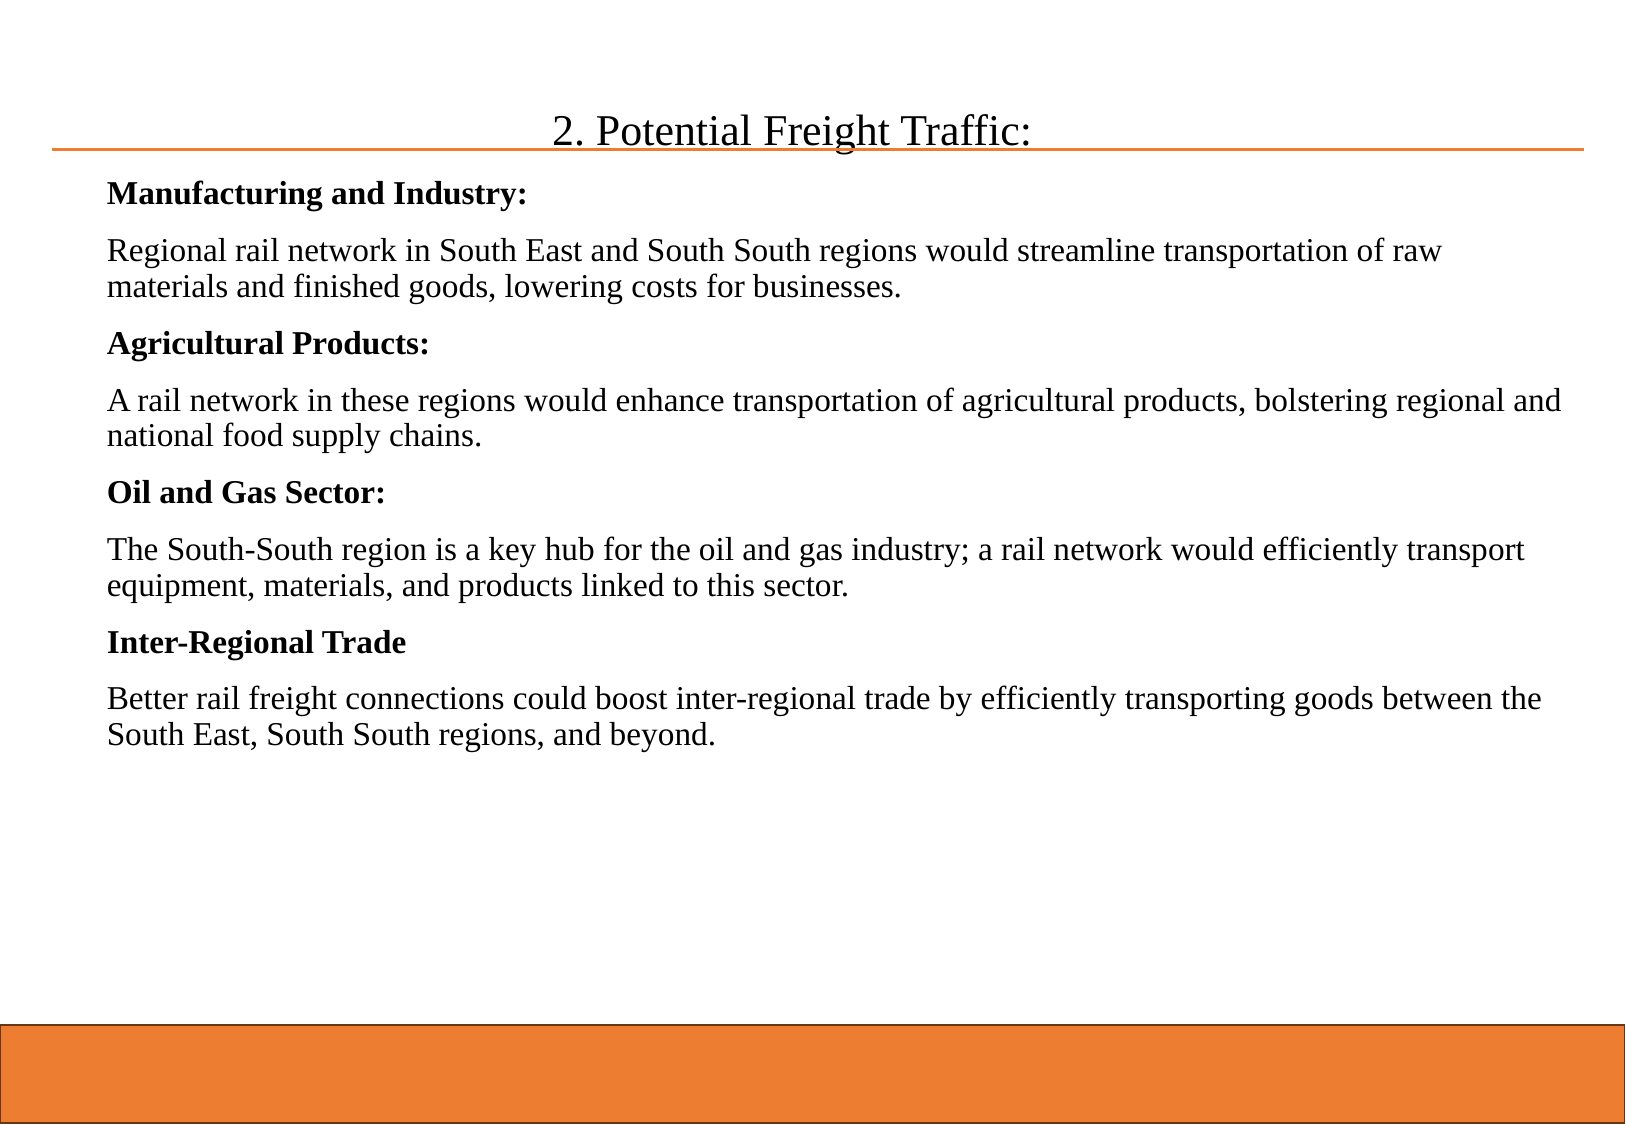

# 2. Potential Freight Traffic:
Manufacturing and Industry:
Regional rail network in South East and South South regions would streamline transportation of raw materials and finished goods, lowering costs for businesses.
Agricultural Products:
A rail network in these regions would enhance transportation of agricultural products, bolstering regional and national food supply chains.
Oil and Gas Sector:
The South-South region is a key hub for the oil and gas industry; a rail network would efficiently transport equipment, materials, and products linked to this sector.
Inter-Regional Trade
Better rail freight connections could boost inter-regional trade by efficiently transporting goods between the South East, South South regions, and beyond.